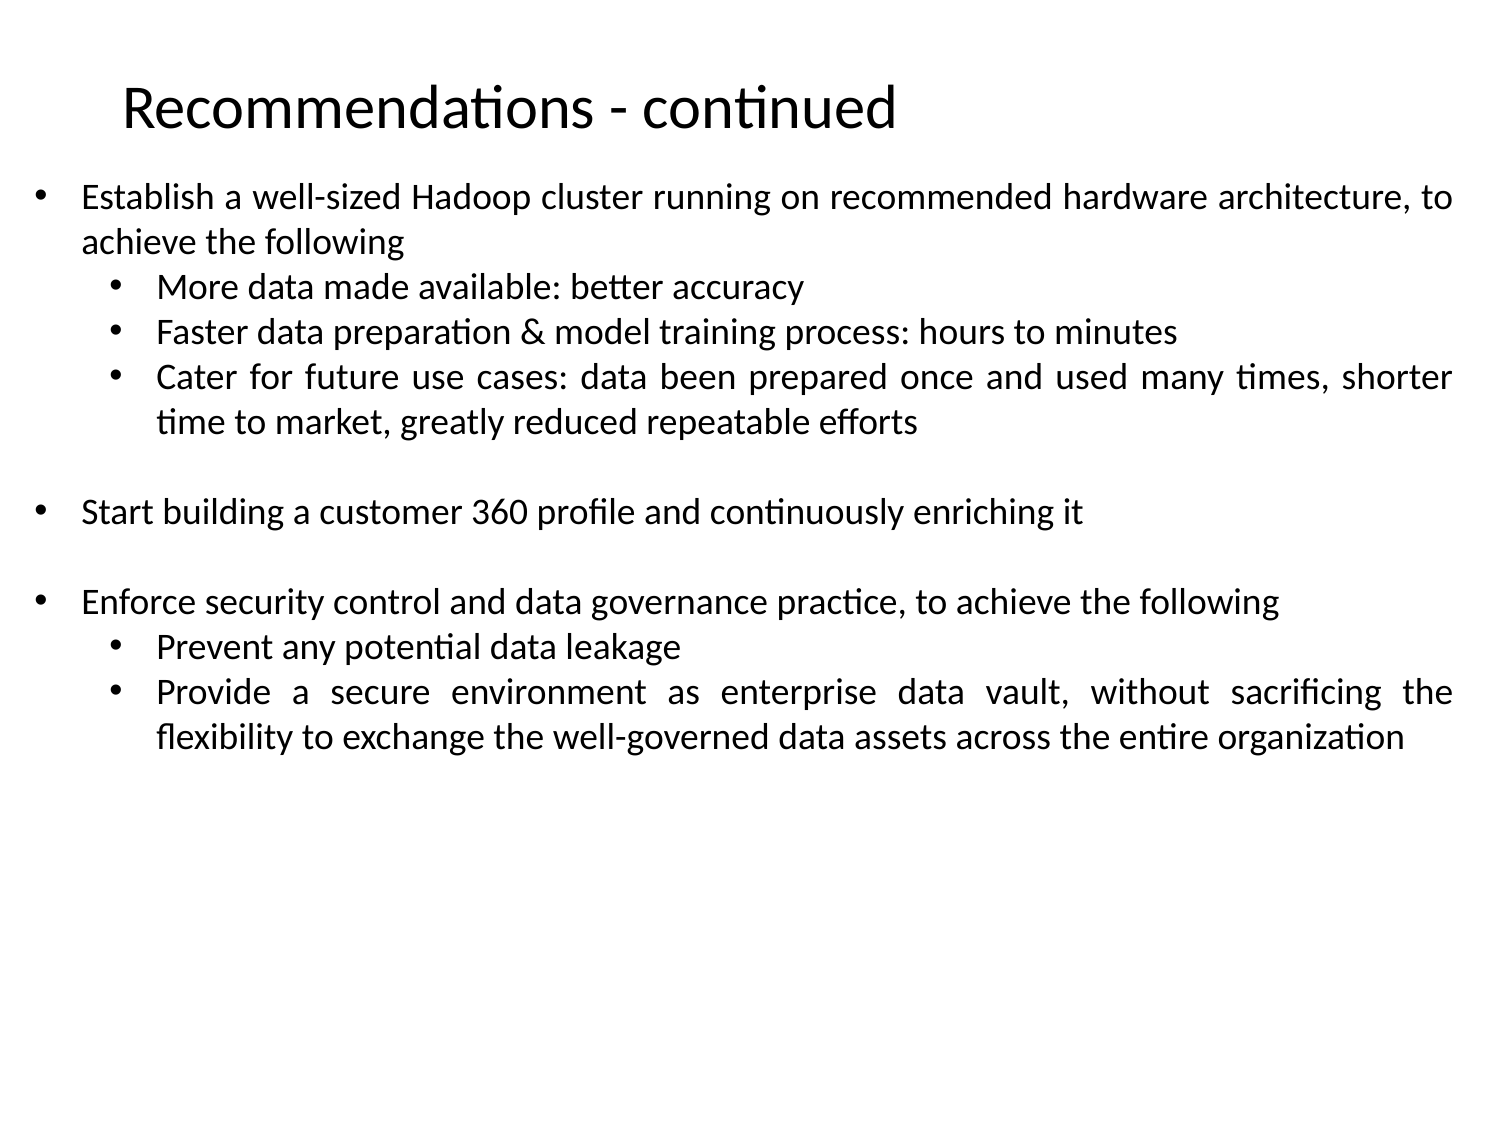

Recommendations - continued
Establish a well-sized Hadoop cluster running on recommended hardware architecture, to achieve the following
More data made available: better accuracy
Faster data preparation & model training process: hours to minutes
Cater for future use cases: data been prepared once and used many times, shorter time to market, greatly reduced repeatable efforts

Start building a customer 360 profile and continuously enriching it

Enforce security control and data governance practice, to achieve the following
Prevent any potential data leakage
Provide a secure environment as enterprise data vault, without sacrificing the flexibility to exchange the well-governed data assets across the entire organization